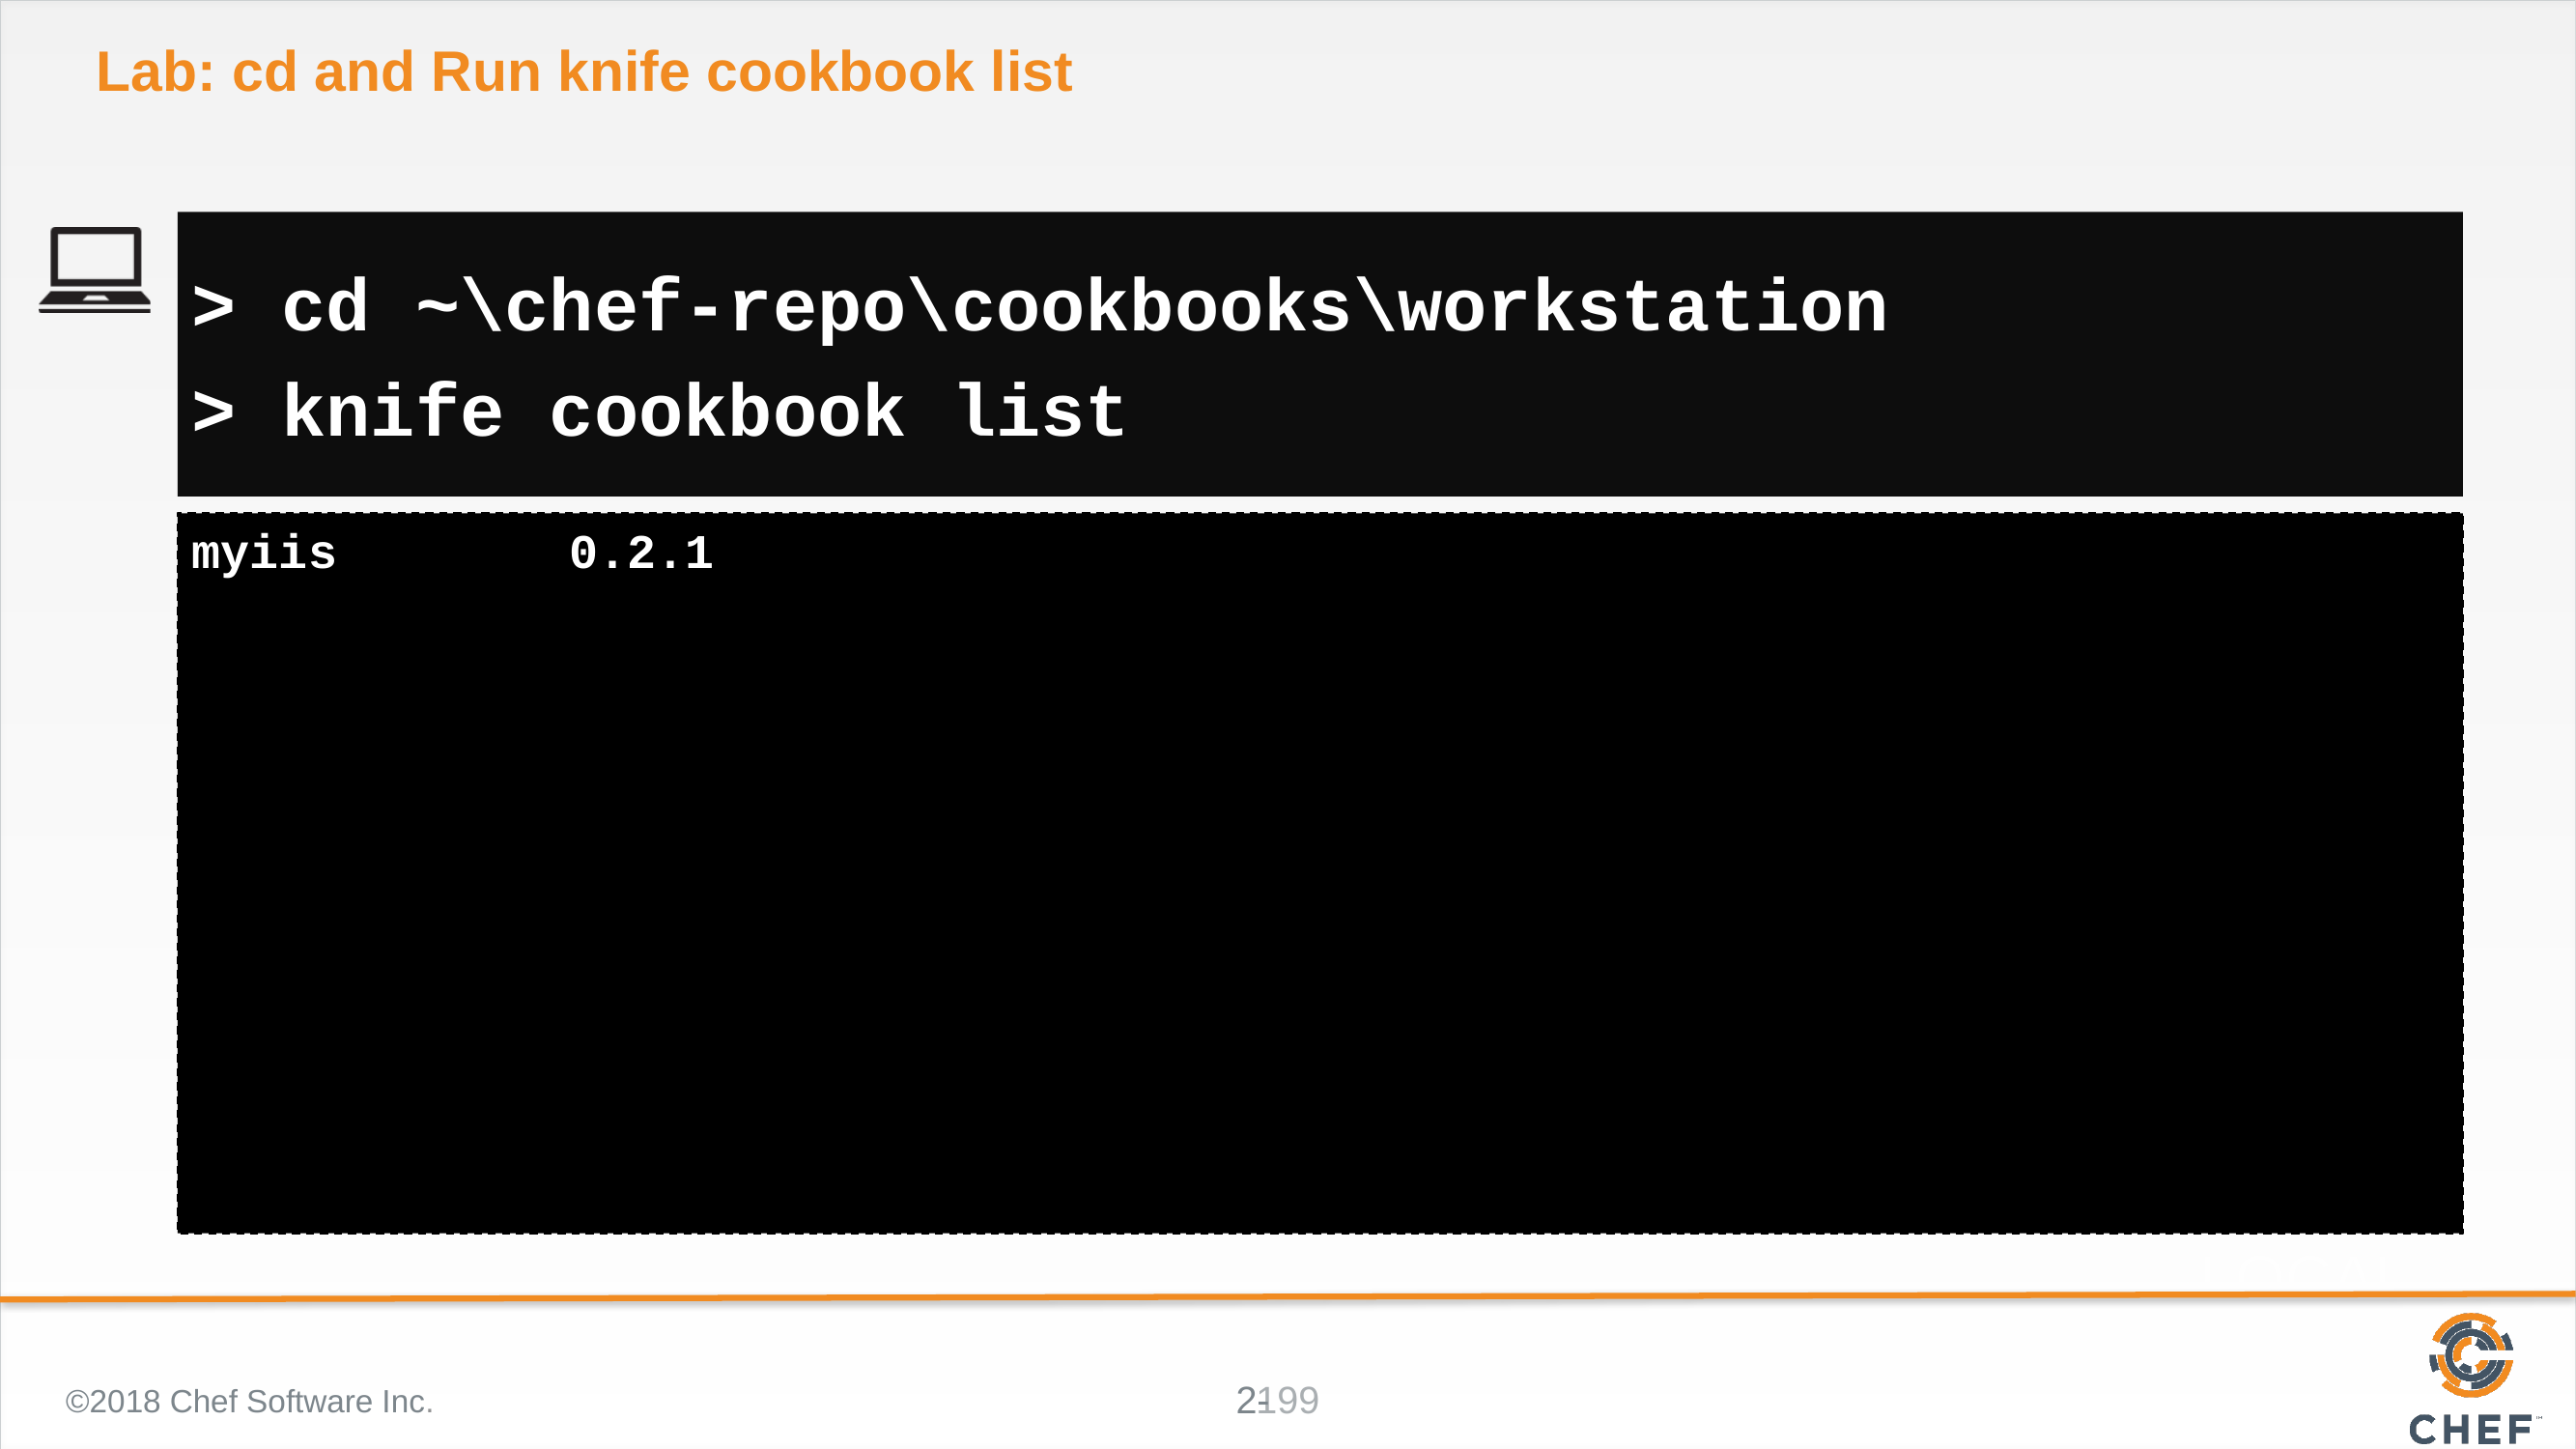

# Lab: cd and Run knife cookbook list
> cd ~\chef-repo\cookbooks\workstation
> knife cookbook list
myiis        0.2.1

©2018 Chef Software Inc.
199